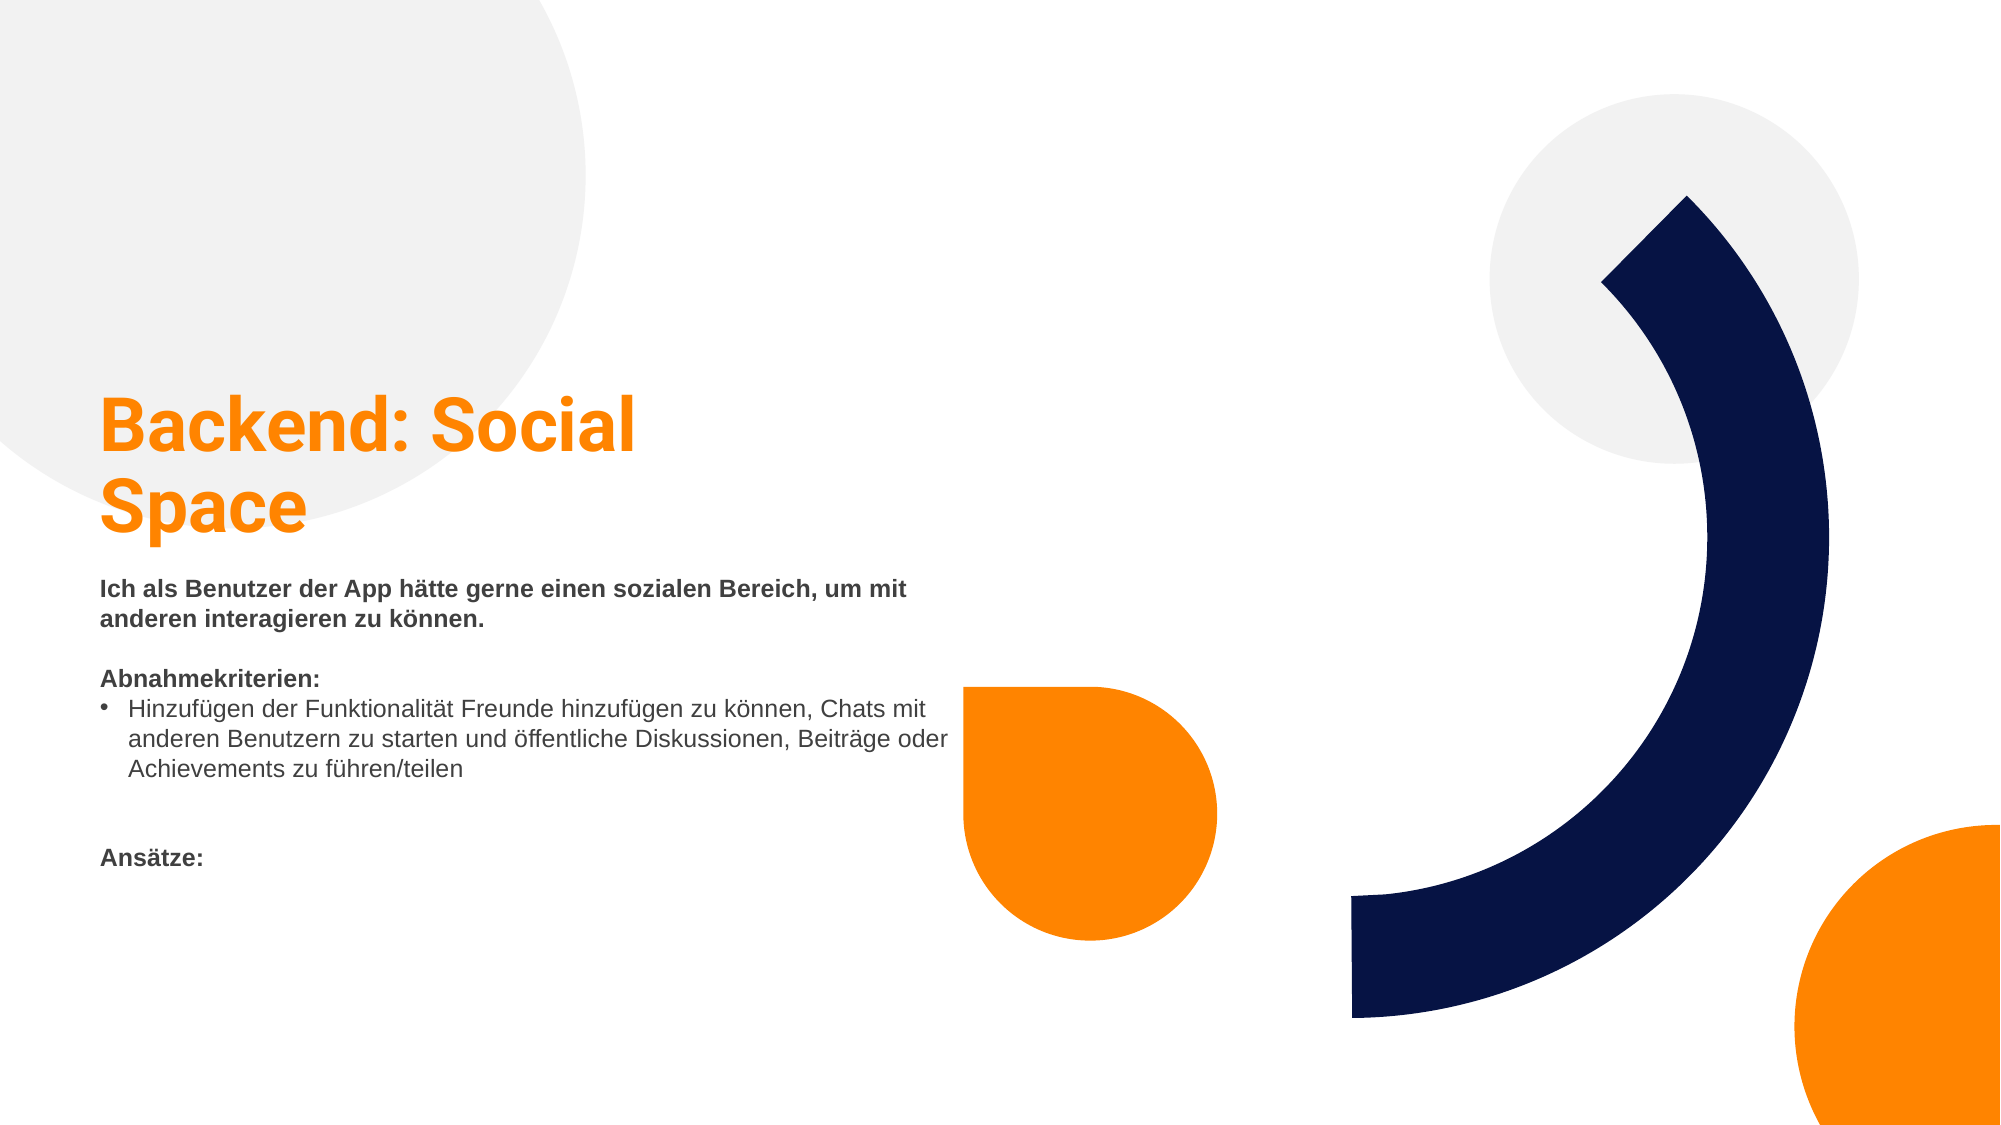

Backend: Social Space
Ich als Benutzer der App hätte gerne einen sozialen Bereich, um mit anderen interagieren zu können.

Abnahmekriterien:
Hinzufügen der Funktionalität Freunde hinzufügen zu können, Chats mit anderen Benutzern zu starten und öffentliche Diskussionen, Beiträge oder Achievements zu führen/teilen

Ansätze: